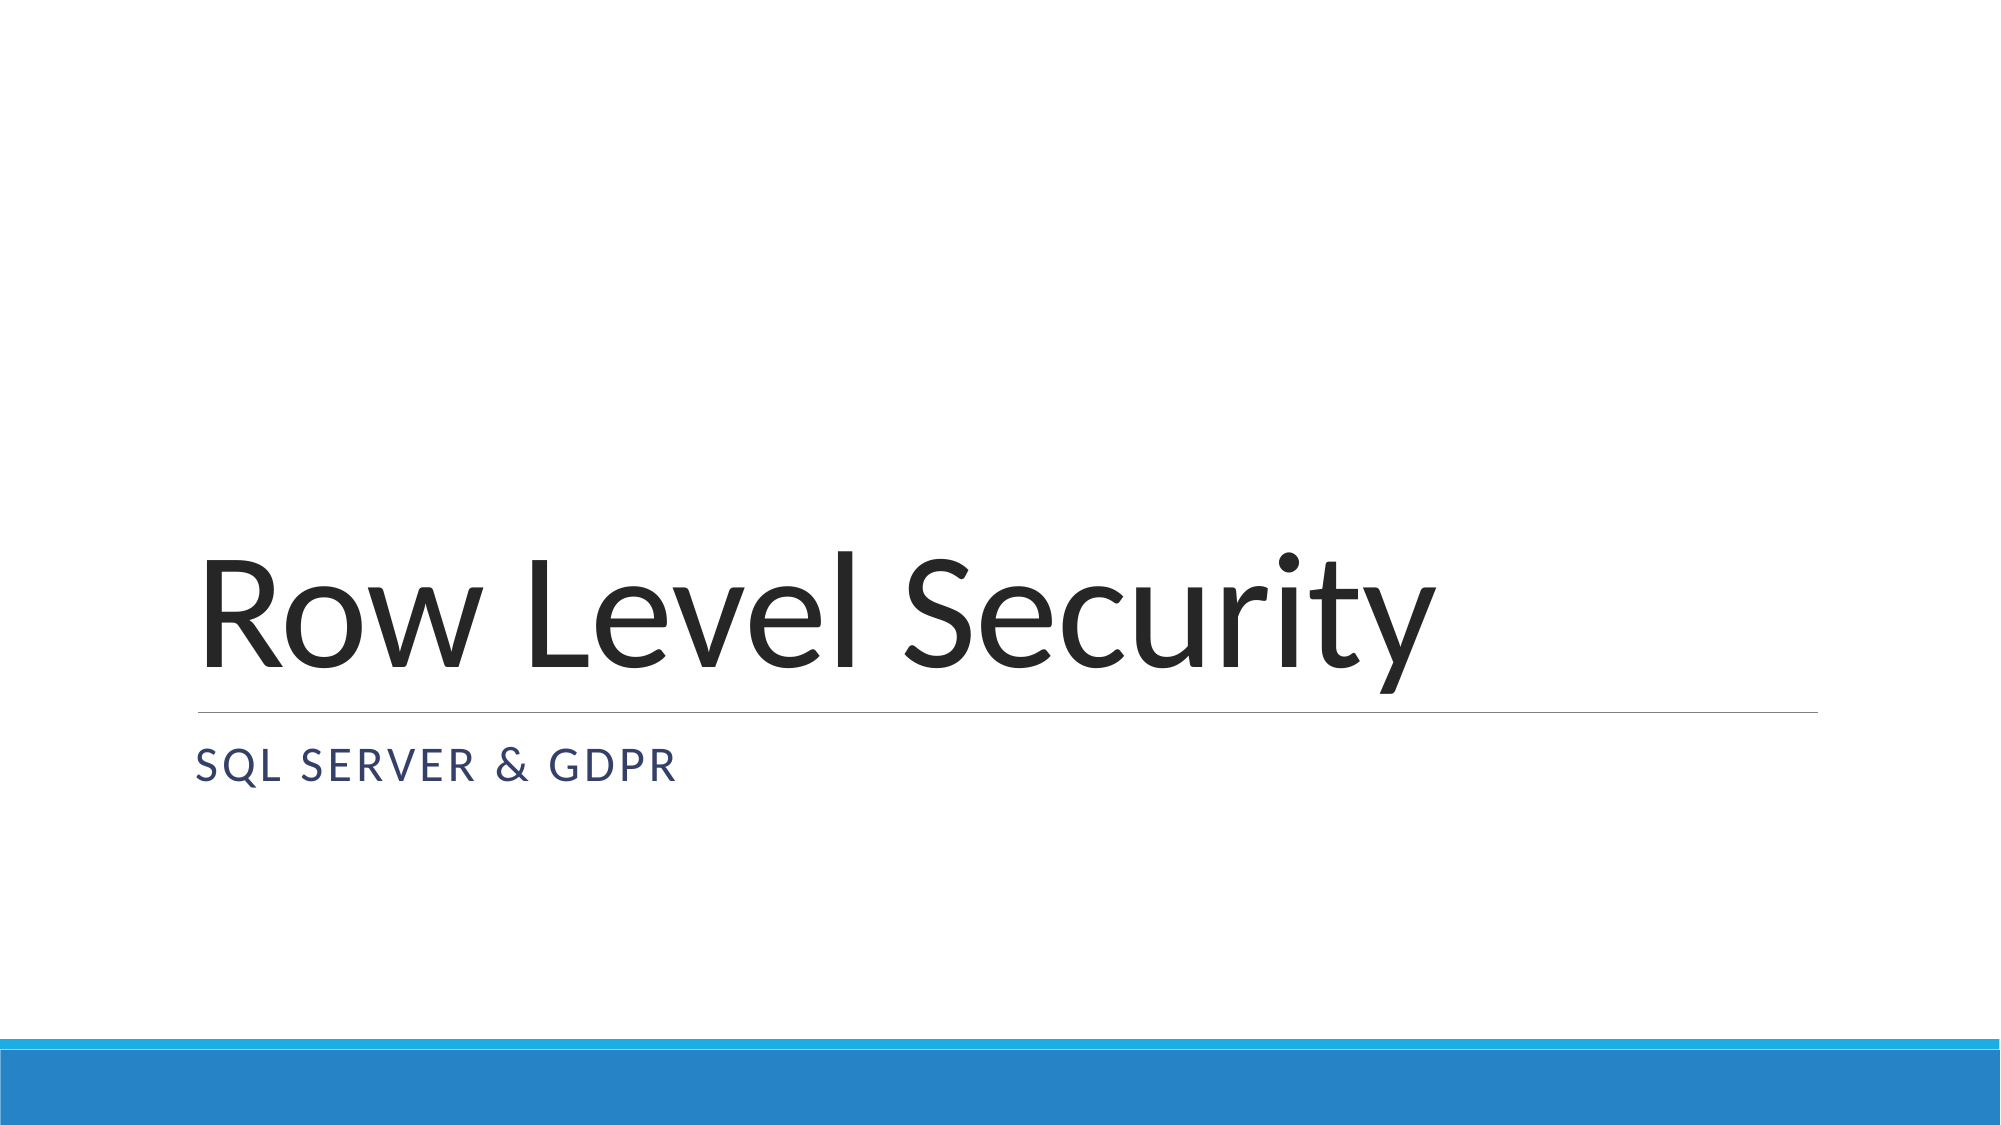

# Row Level Security
SQL Server & GDPR